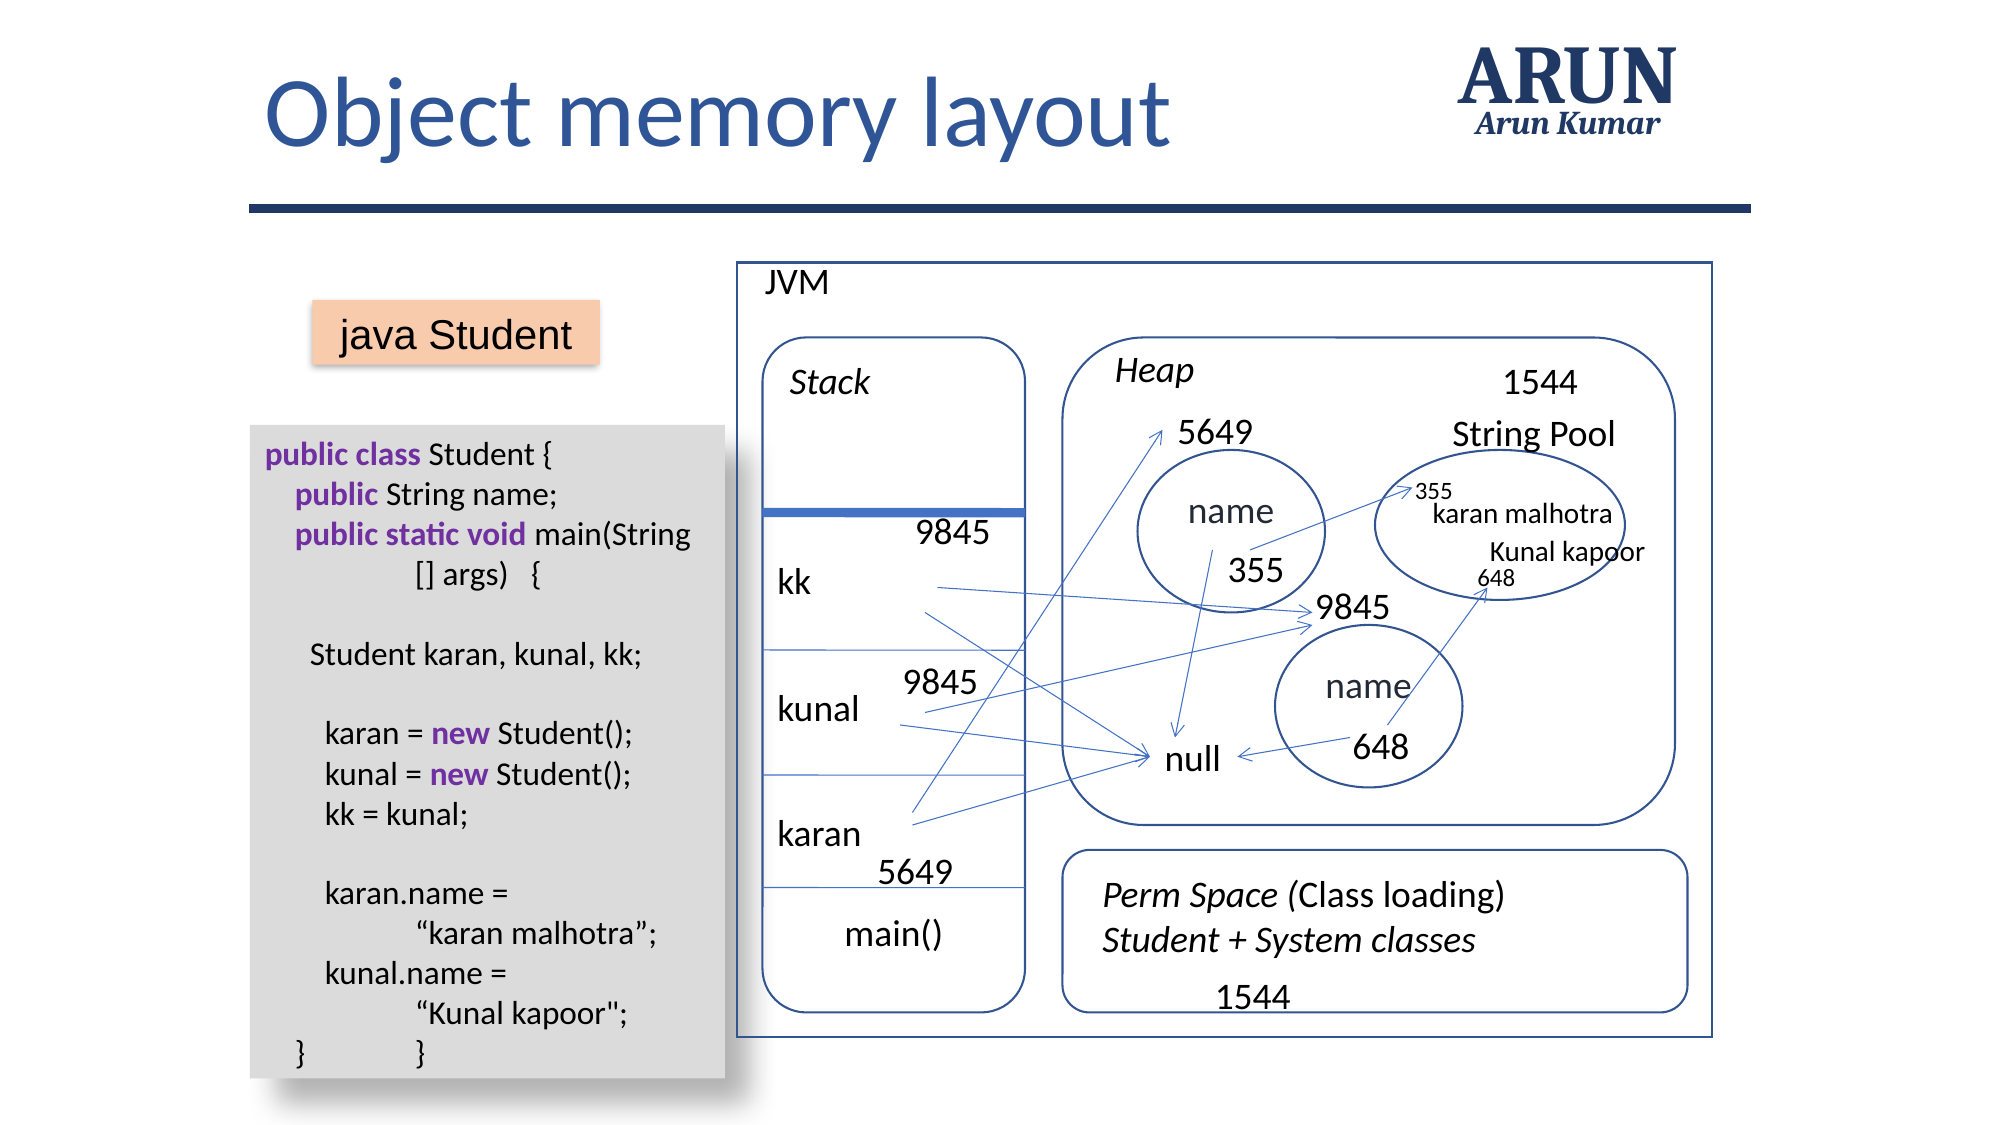

Object memory layout

ARUN
Arun Kumar

JVM

java Student

Heap
Stack
1544
5649
name

String Pool

public class Student {
    public String name;
    public static void main(String 	[] args)   {

      Student karan, kunal, kk;

        karan = new Student();
        kunal = new Student();
        kk = kunal;

        karan.name =
	“karan malhotra”;
        kunal.name =
	“Kunal kapoor";
    }	}
355
karan malhotra
9845
Kunal kapoor
648
355
kk
9845
name

9845
kunal
648
null
karan
5649

Perm Space (Class loading)
Student + System classes
main()
1544